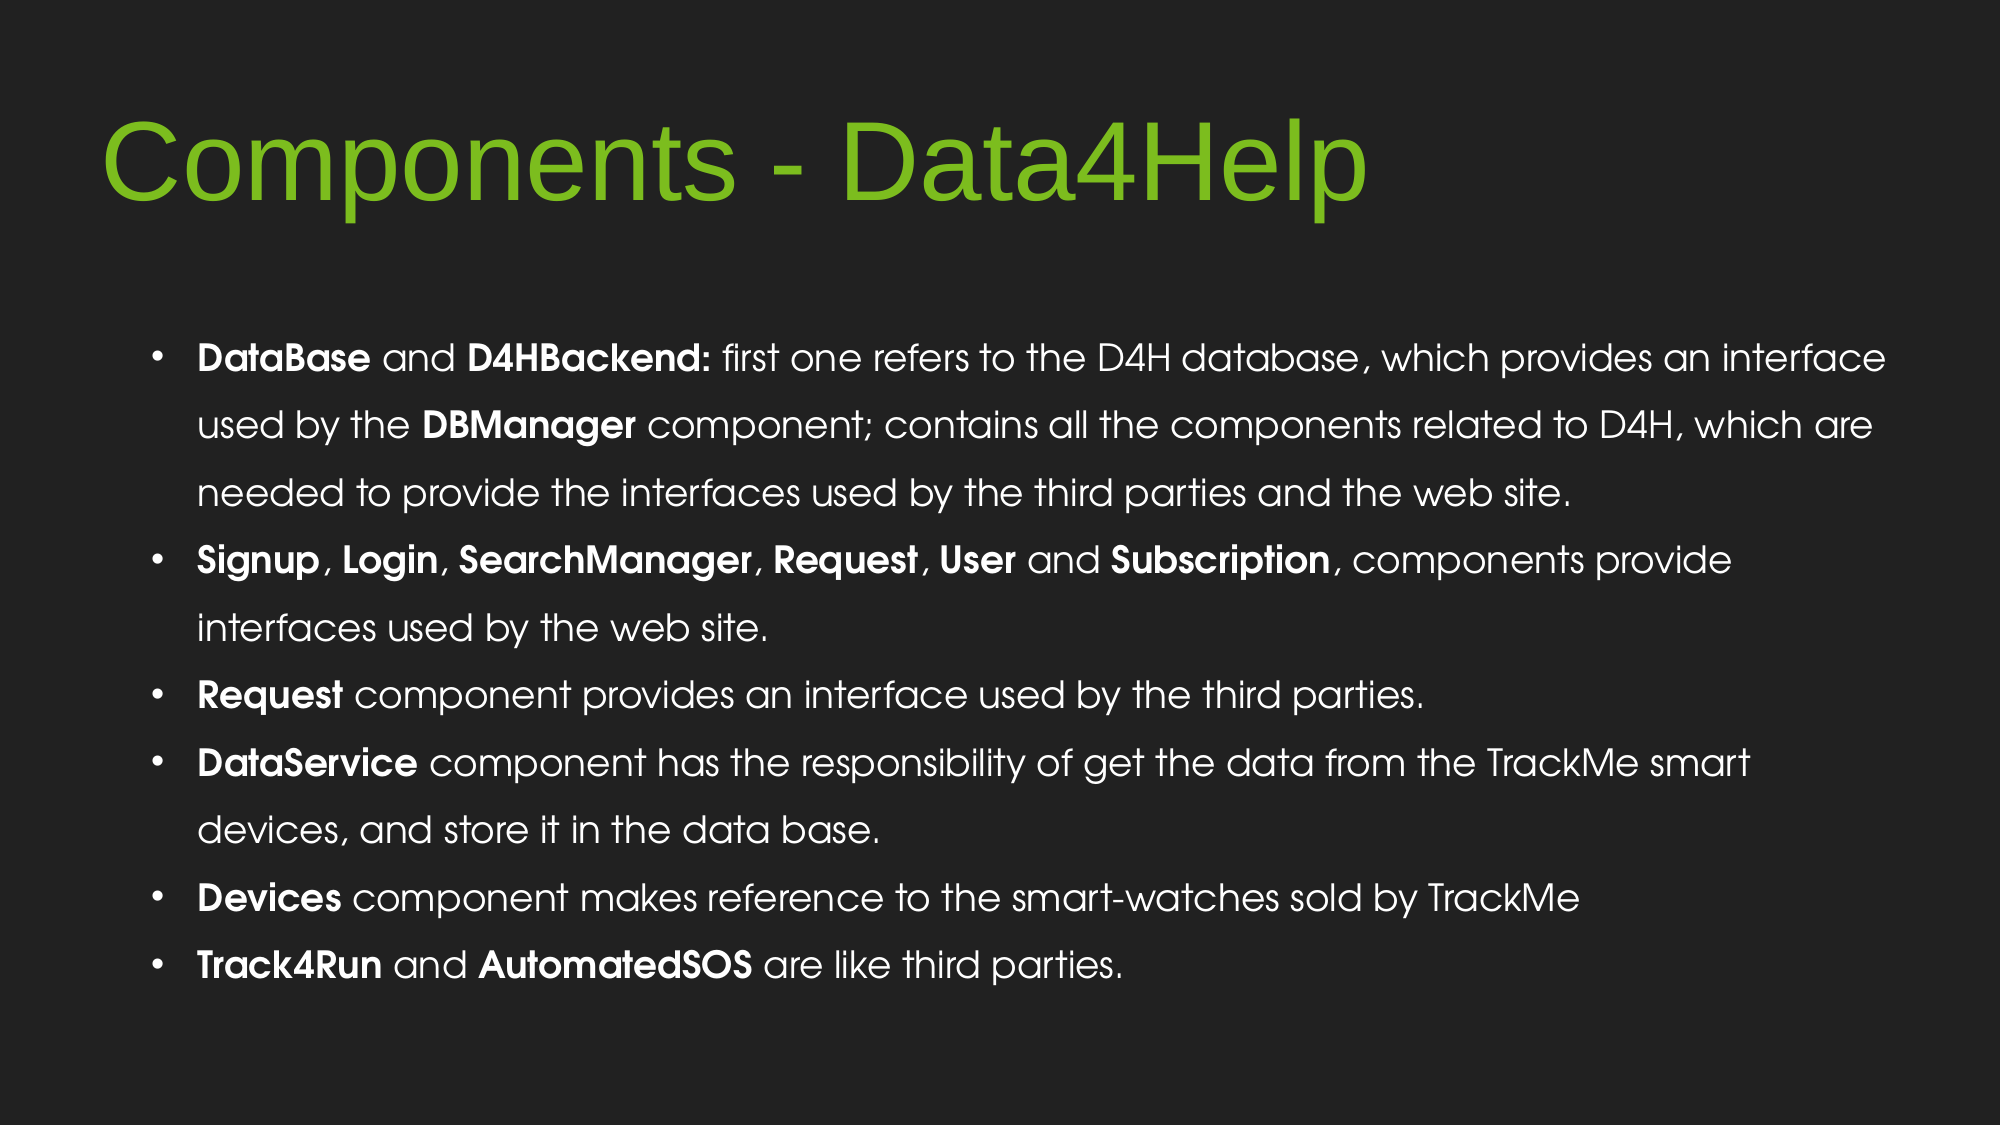

Components - Data4Help
DataBase and D4HBackend: first one refers to the D4H database, which provides an interface used by the DBManager component; contains all the components related to D4H, which are needed to provide the interfaces used by the third parties and the web site.
Signup, Login, SearchManager, Request, User and Subscription, components provide interfaces used by the web site.
Request component provides an interface used by the third parties.
DataService component has the responsibility of get the data from the TrackMe smart devices, and store it in the data base.
Devices component makes reference to the smart-watches sold by TrackMe
Track4Run and AutomatedSOS are like third parties.